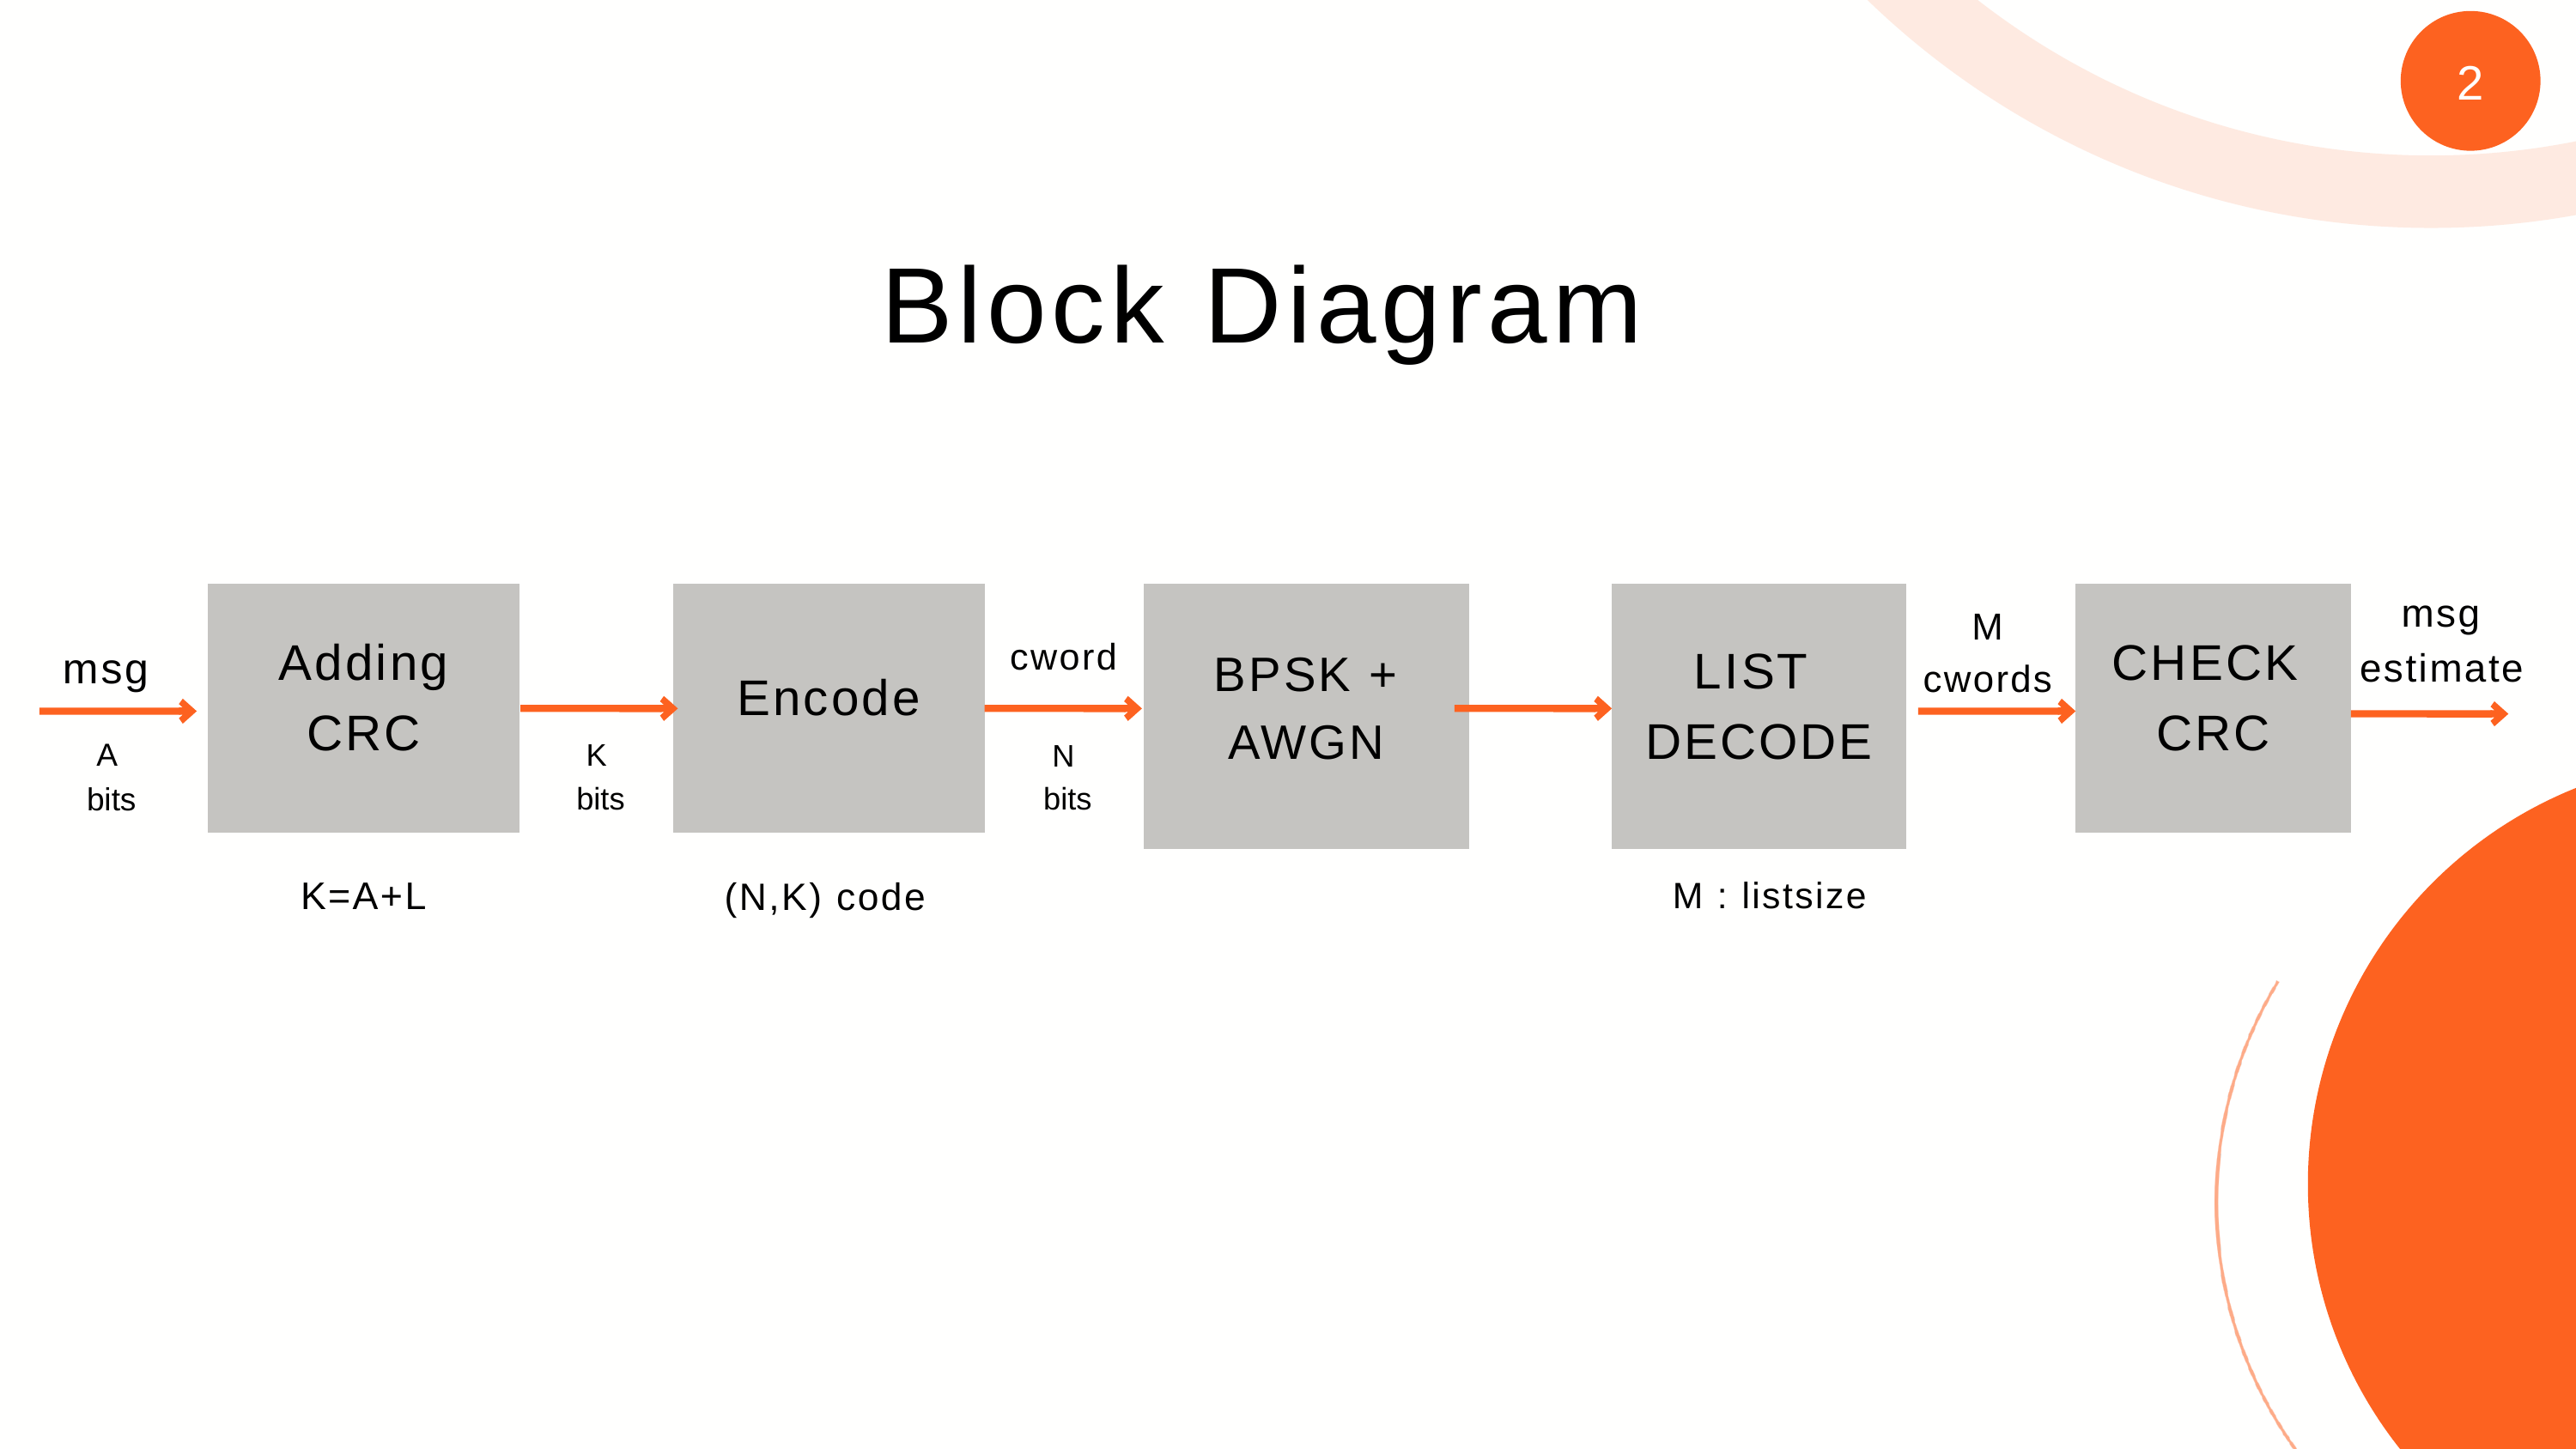

2
Block Diagram

Adding
CRC

Encode

BPSK +
AWGN

LIST
DECODE

CHECK
CRC
msg estimate
 M
cwords
cword
msg

A
 bits
K
 bits
N
 bits

K=A+L
(N,K) code
M : listsize